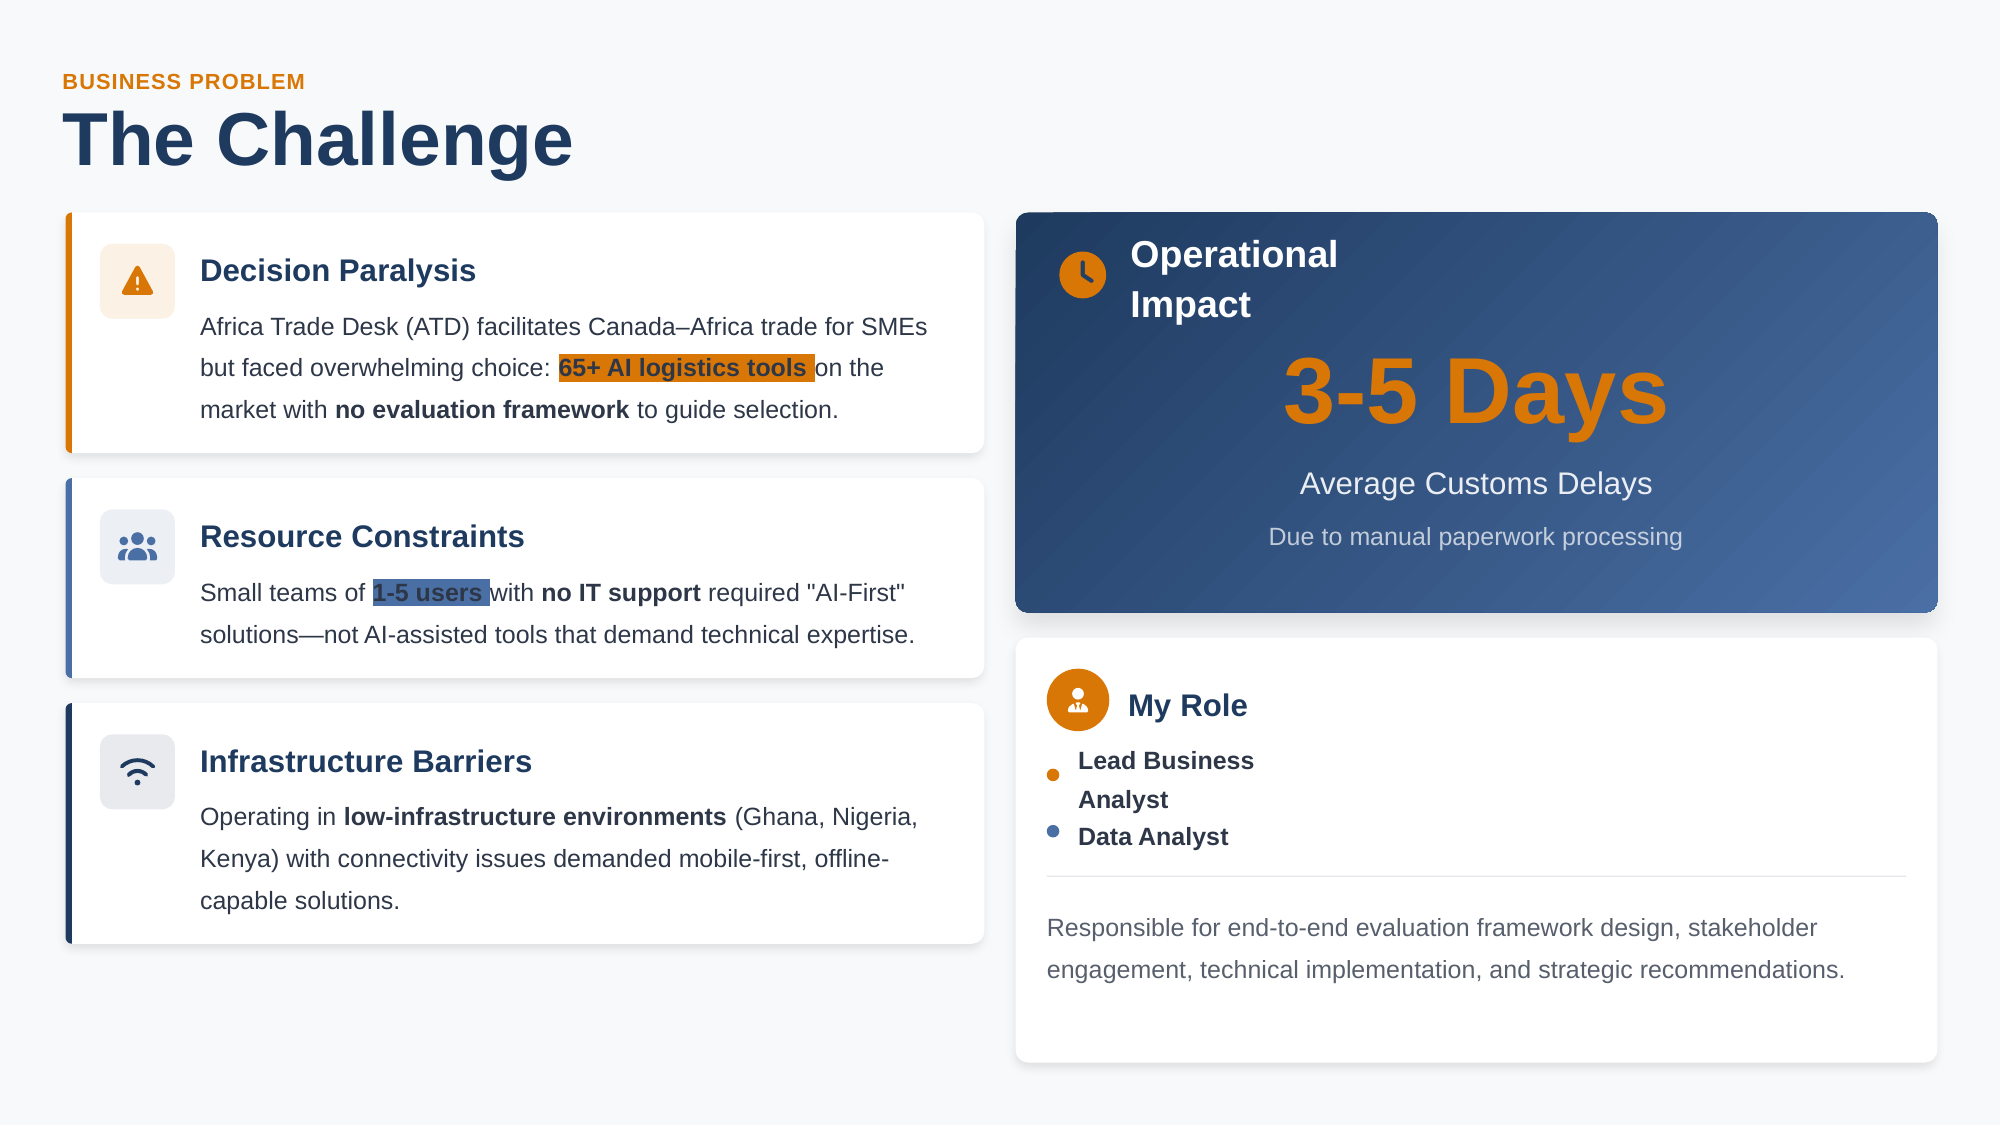

BUSINESS PROBLEM
The Challenge

Decision Paralysis
Operational Impact

Africa Trade Desk (ATD) facilitates Canada–Africa trade for SMEs but faced overwhelming choice: 65+ AI logistics tools on the market with no evaluation framework to guide selection.
3-5 Days
Average Customs Delays

Resource Constraints
Due to manual paperwork processing

Small teams of 1-5 users with no IT support required "AI-First" solutions—not AI-assisted tools that demand technical expertise.

My Role

Infrastructure Barriers

Lead Business Analyst

Operating in low-infrastructure environments (Ghana, Nigeria, Kenya) with connectivity issues demanded mobile-first, offline-capable solutions.
Data Analyst

Responsible for end-to-end evaluation framework design, stakeholder engagement, technical implementation, and strategic recommendations.